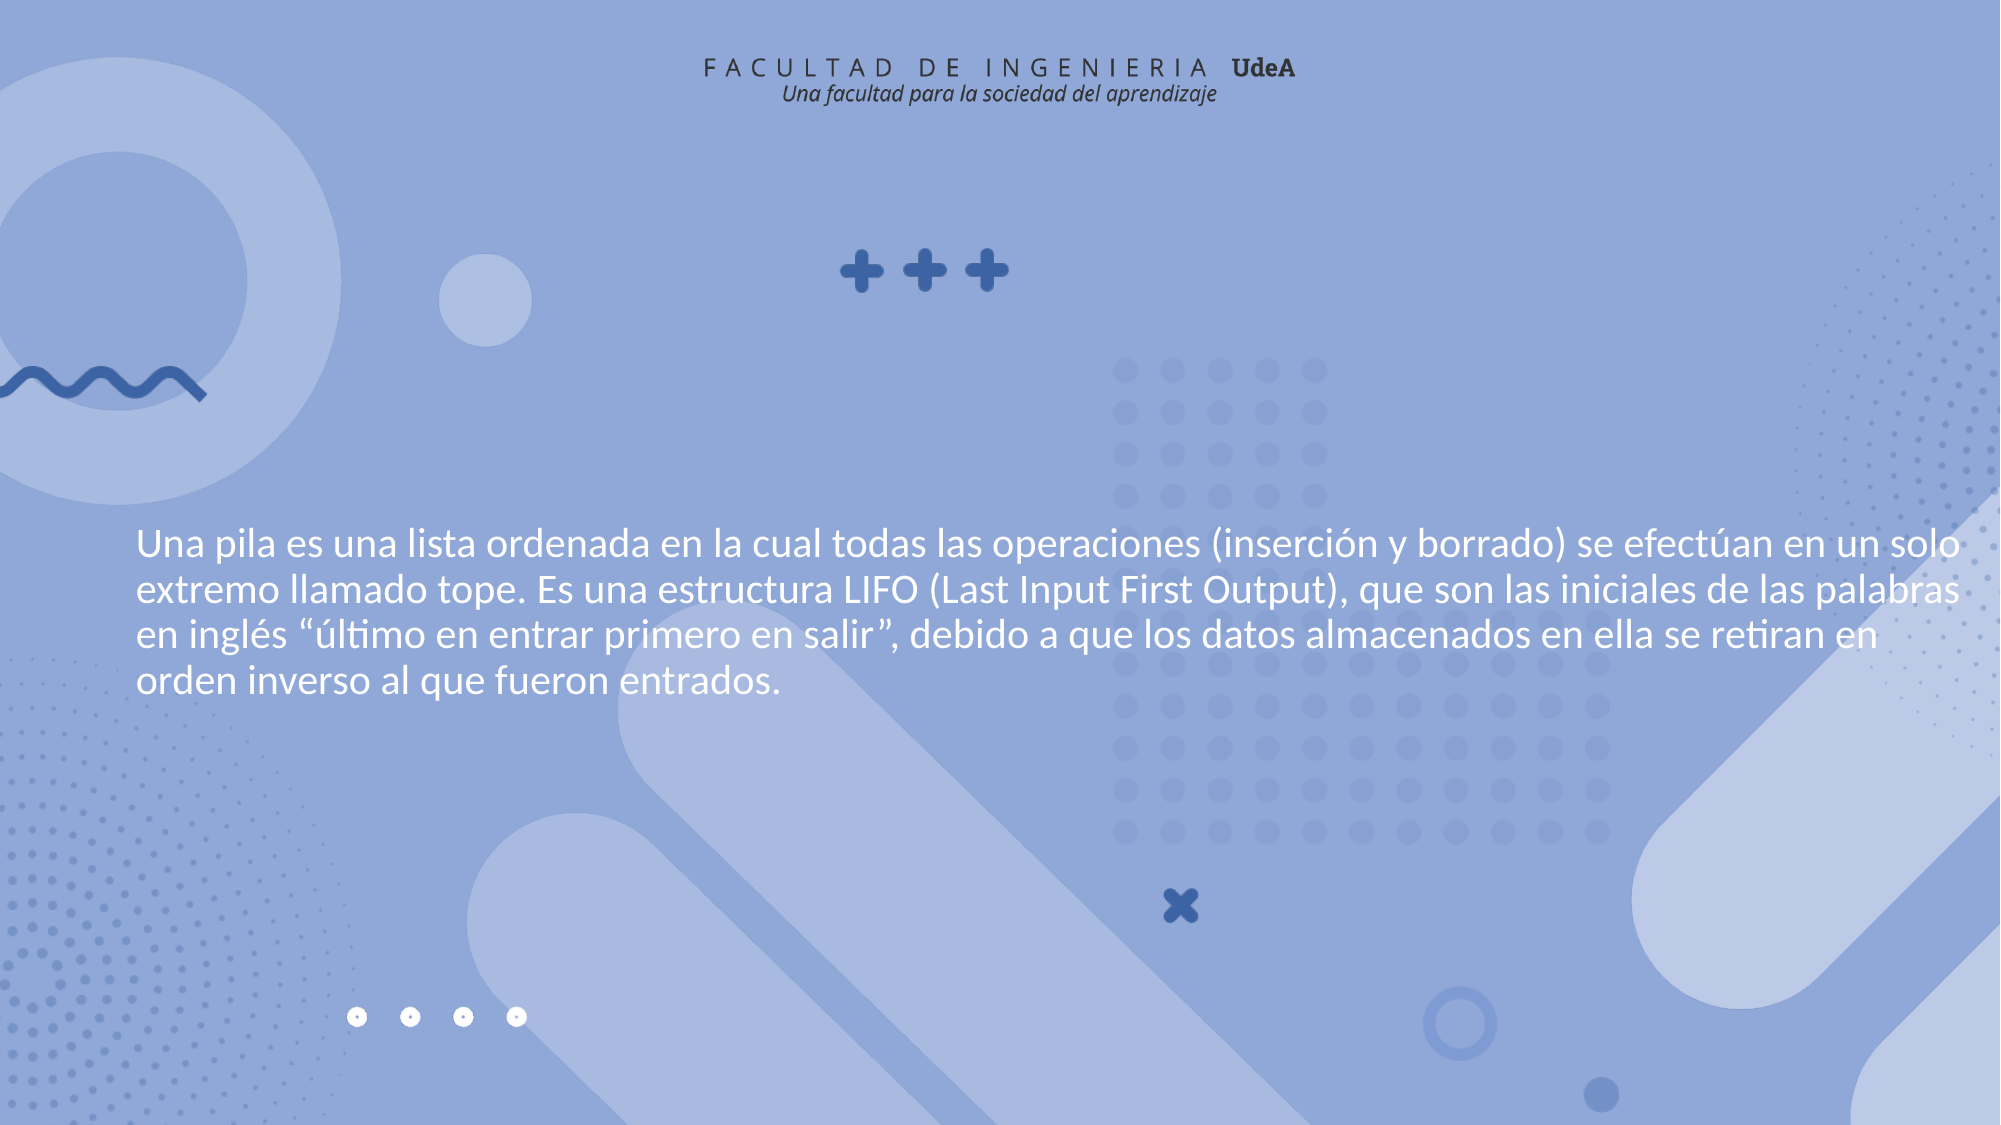

# Una pila es una lista ordenada en la cual todas las operaciones (inserción y borrado) se efectúan en un solo extremo llamado tope. Es una estructura LIFO (Last Input First Output), que son las iniciales de las palabras en inglés “último en entrar primero en salir”, debido a que los datos almacenados en ella se retiran en orden inverso al que fueron entrados.